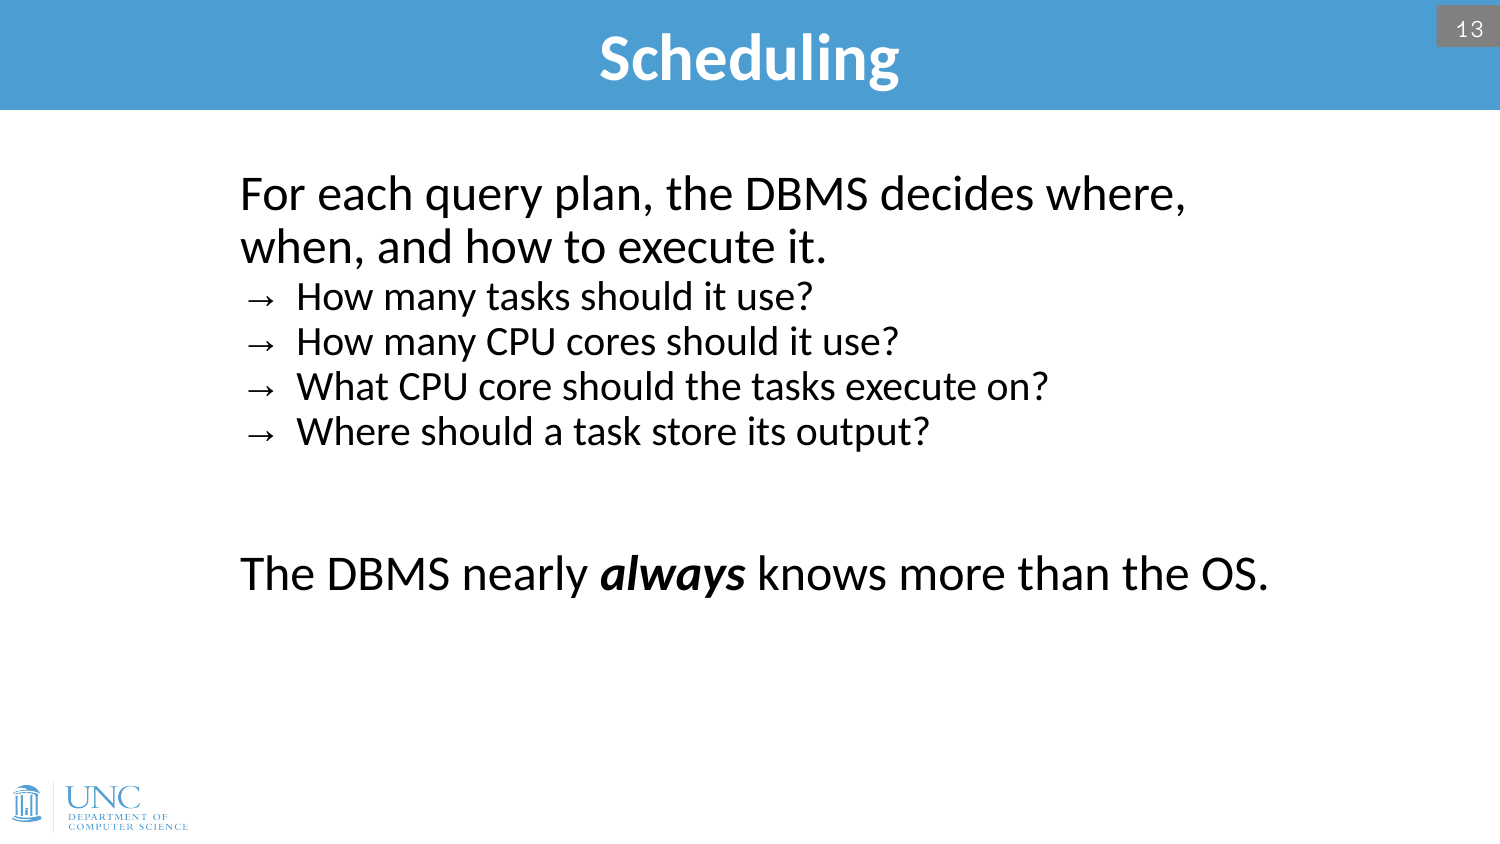

# Scheduling
13
For each query plan, the DBMS decides where, when, and how to execute it.
How many tasks should it use?
How many CPU cores should it use?
What CPU core should the tasks execute on?
Where should a task store its output?

The DBMS nearly always knows more than the OS.